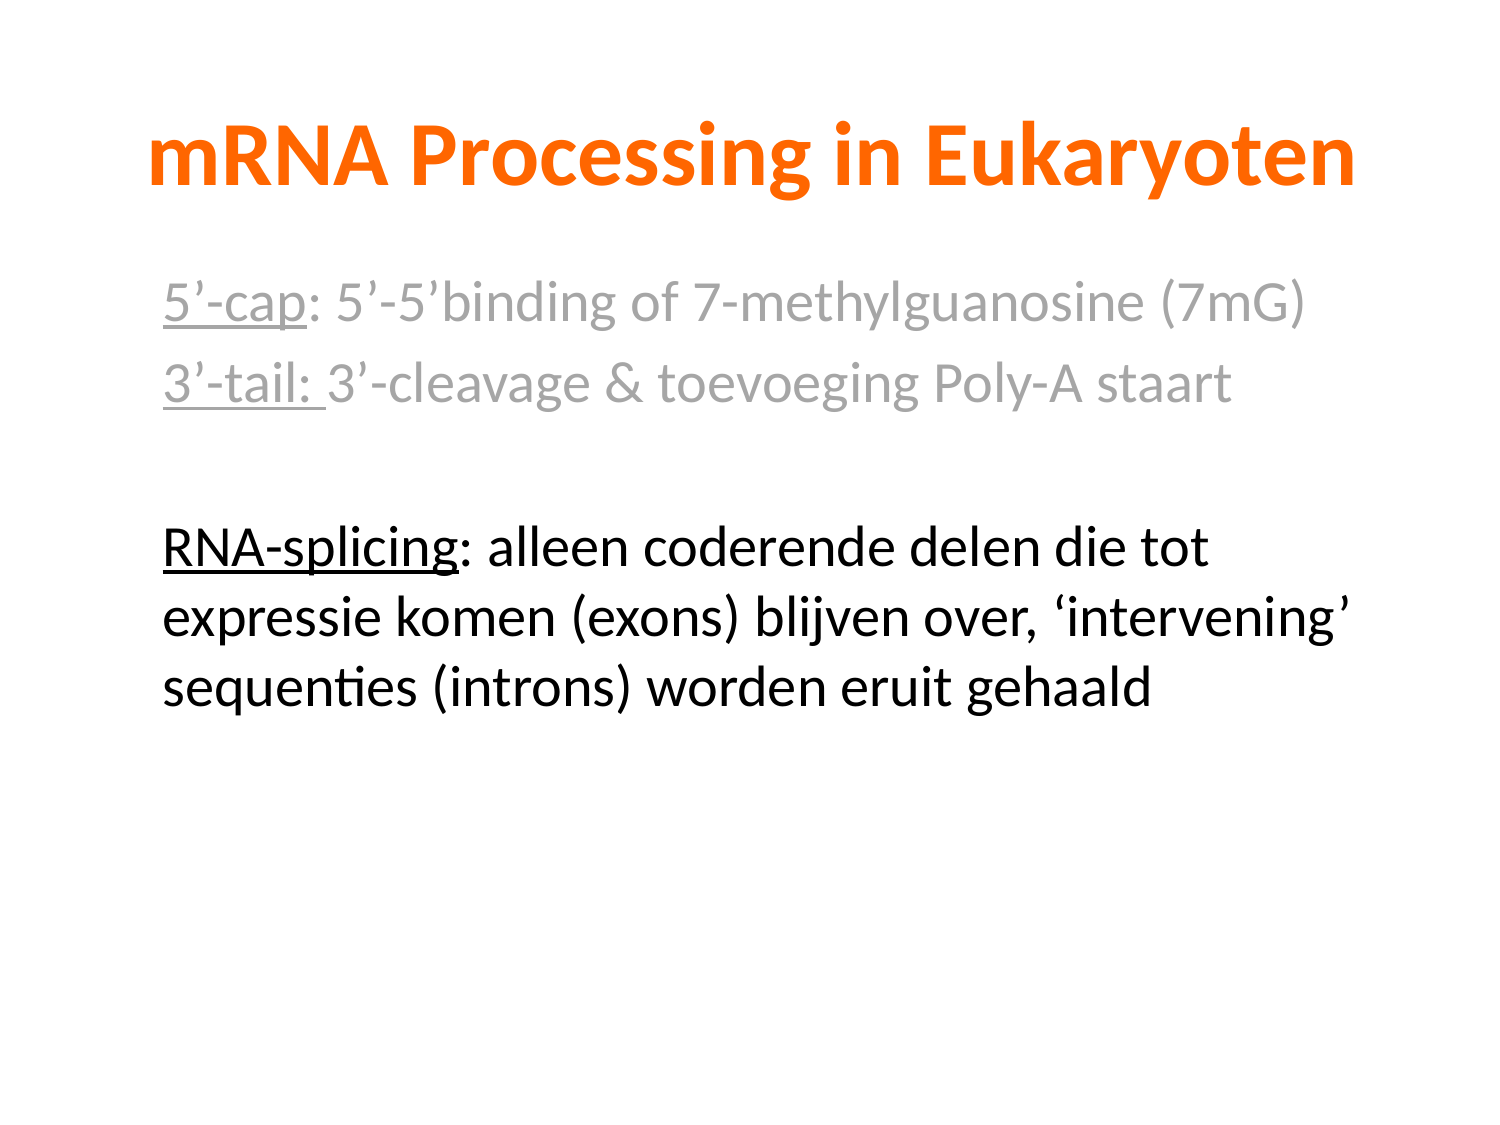

# mRNA Processing in Eukaryoten
5’-cap: 5’-5’binding of 7-methylguanosine (7mG)
3’-tail: 3’-cleavage & toevoeging Poly-A staart

RNA-splicing: alleen coderende delen die tot expressie komen (exons) blijven over, ‘intervening’ sequenties (introns) worden eruit gehaald